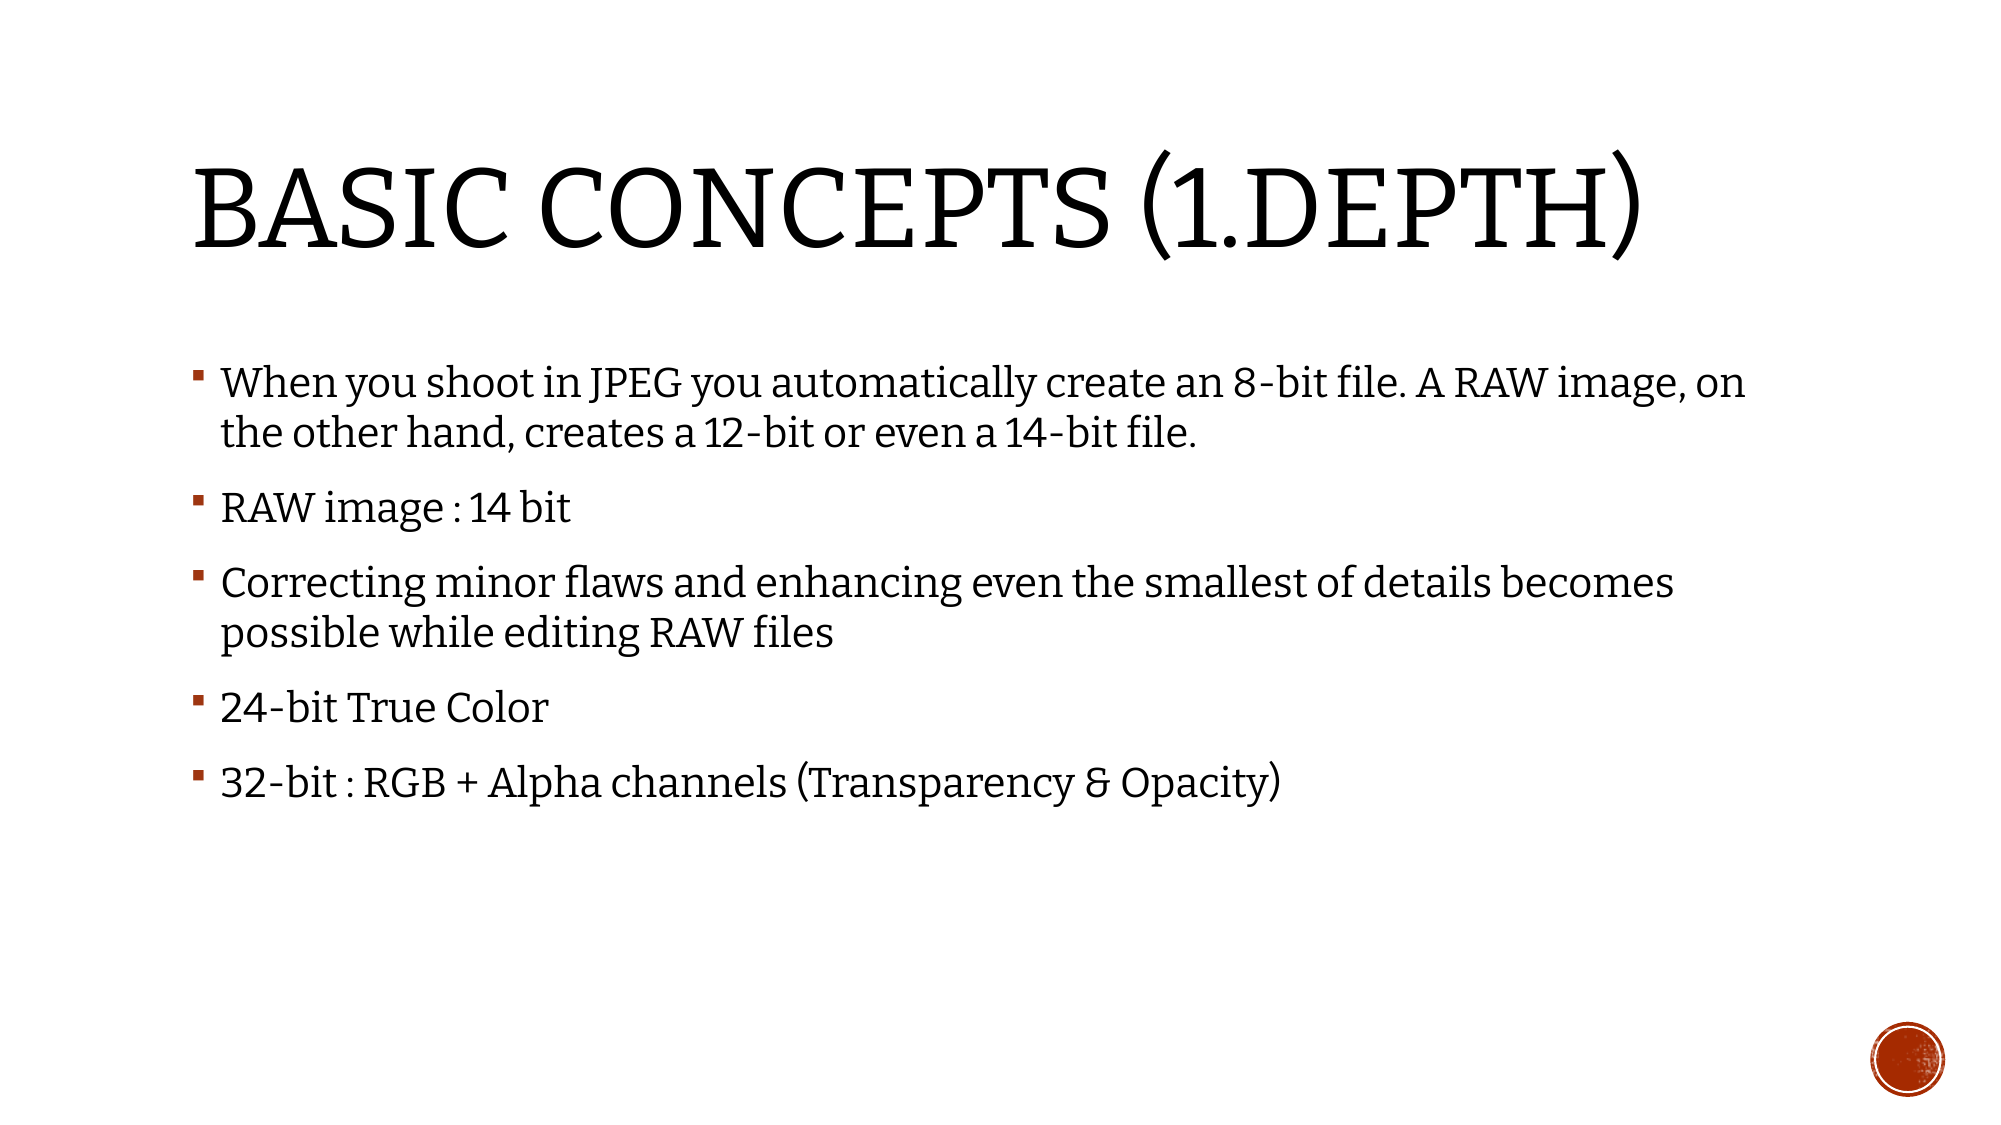

# Basic Concepts (1.Depth)
When you shoot in JPEG you automatically create an 8-bit file. A RAW image, on the other hand, creates a 12-bit or even a 14-bit file.
RAW image : 14 bit
Correcting minor flaws and enhancing even the smallest of details becomes possible while editing RAW files
24-bit True Color
32-bit : RGB + Alpha channels (Transparency & Opacity)